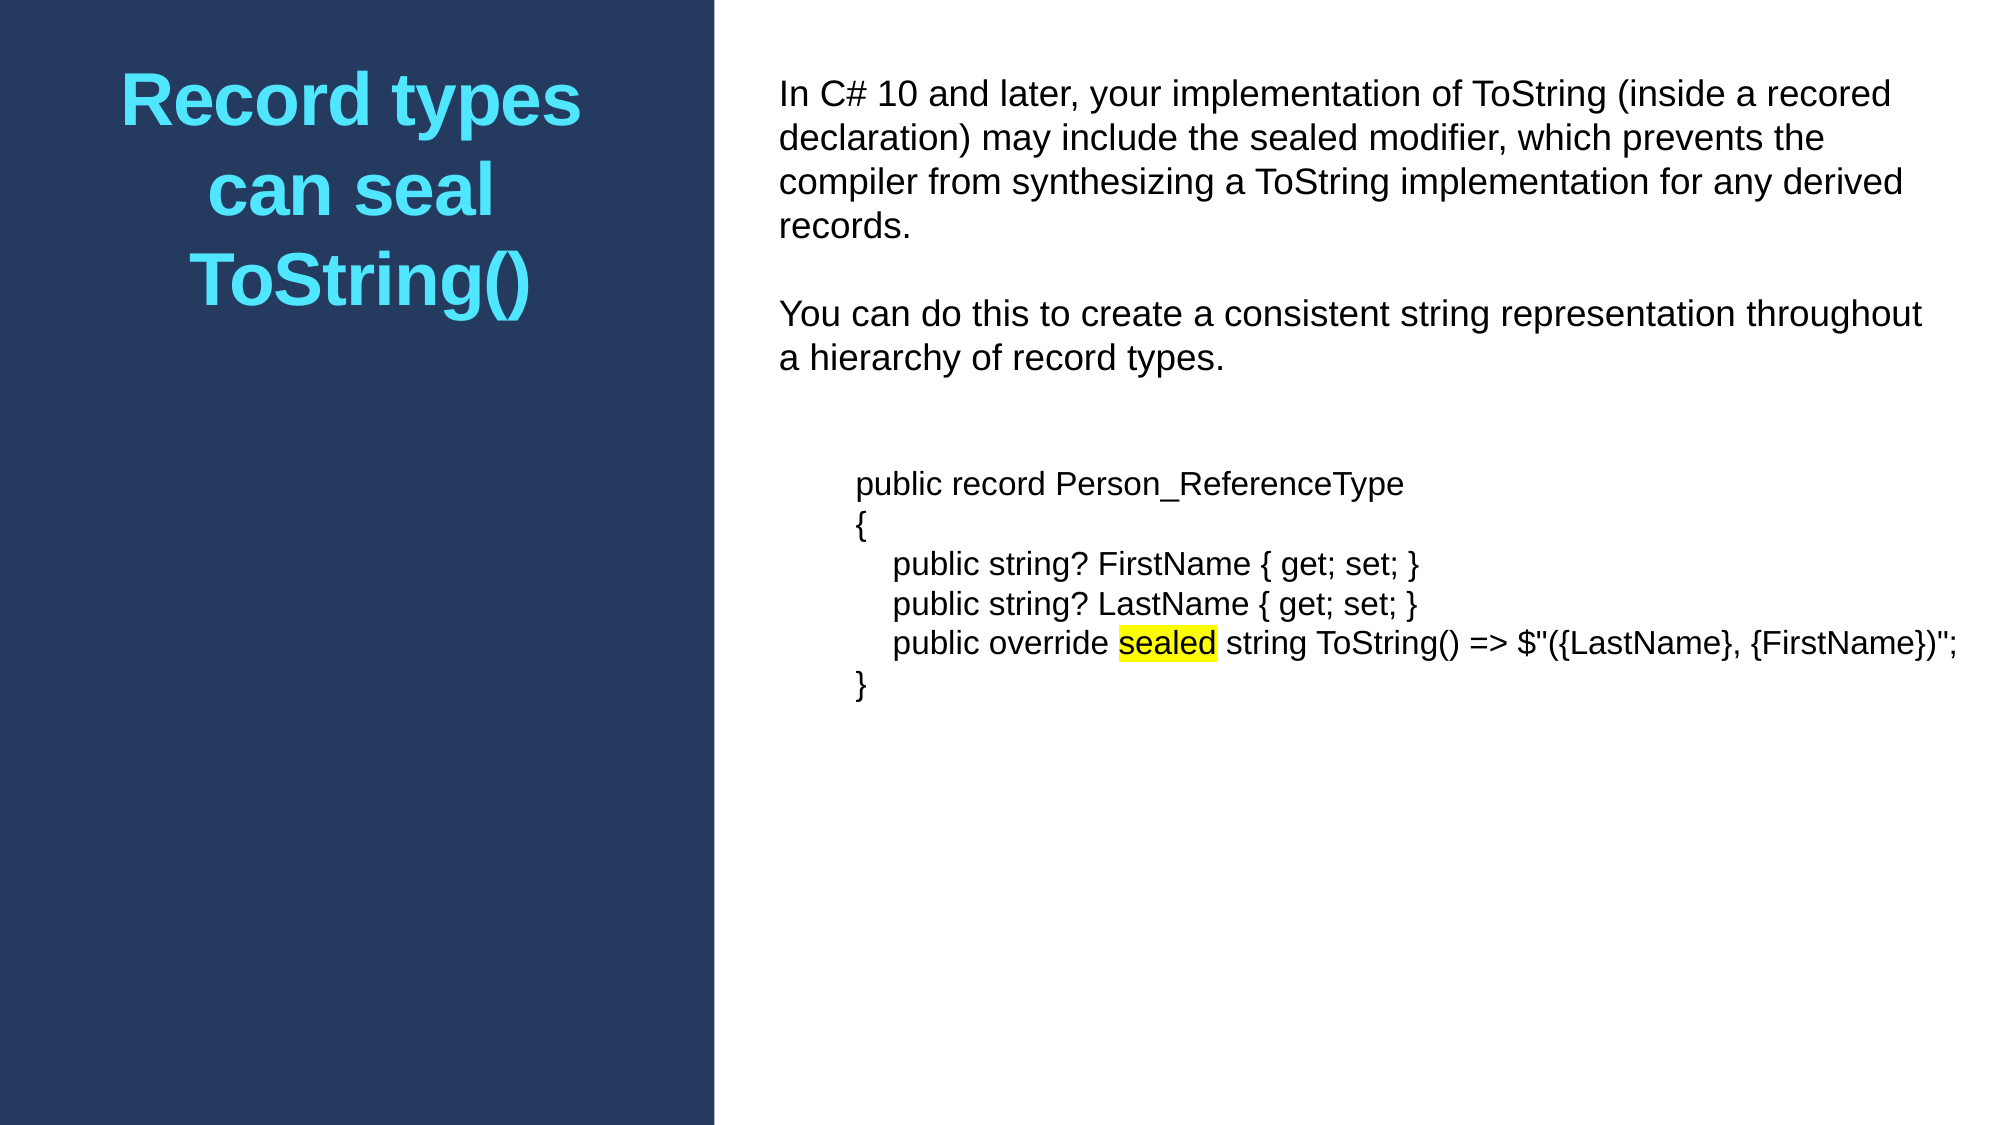

# Record types can seal  ToString()
In C# 10 and later, your implementation of ToString (inside a recored declaration) may include the sealed modifier, which prevents the compiler from synthesizing a ToString implementation for any derived records.

You can do this to create a consistent string representation throughout a hierarchy of record types.
public record Person_ReferenceType
{
    public string? FirstName { get; set; }
    public string? LastName { get; set; }
    public override sealed string ToString() => $"({LastName}, {FirstName})";
}